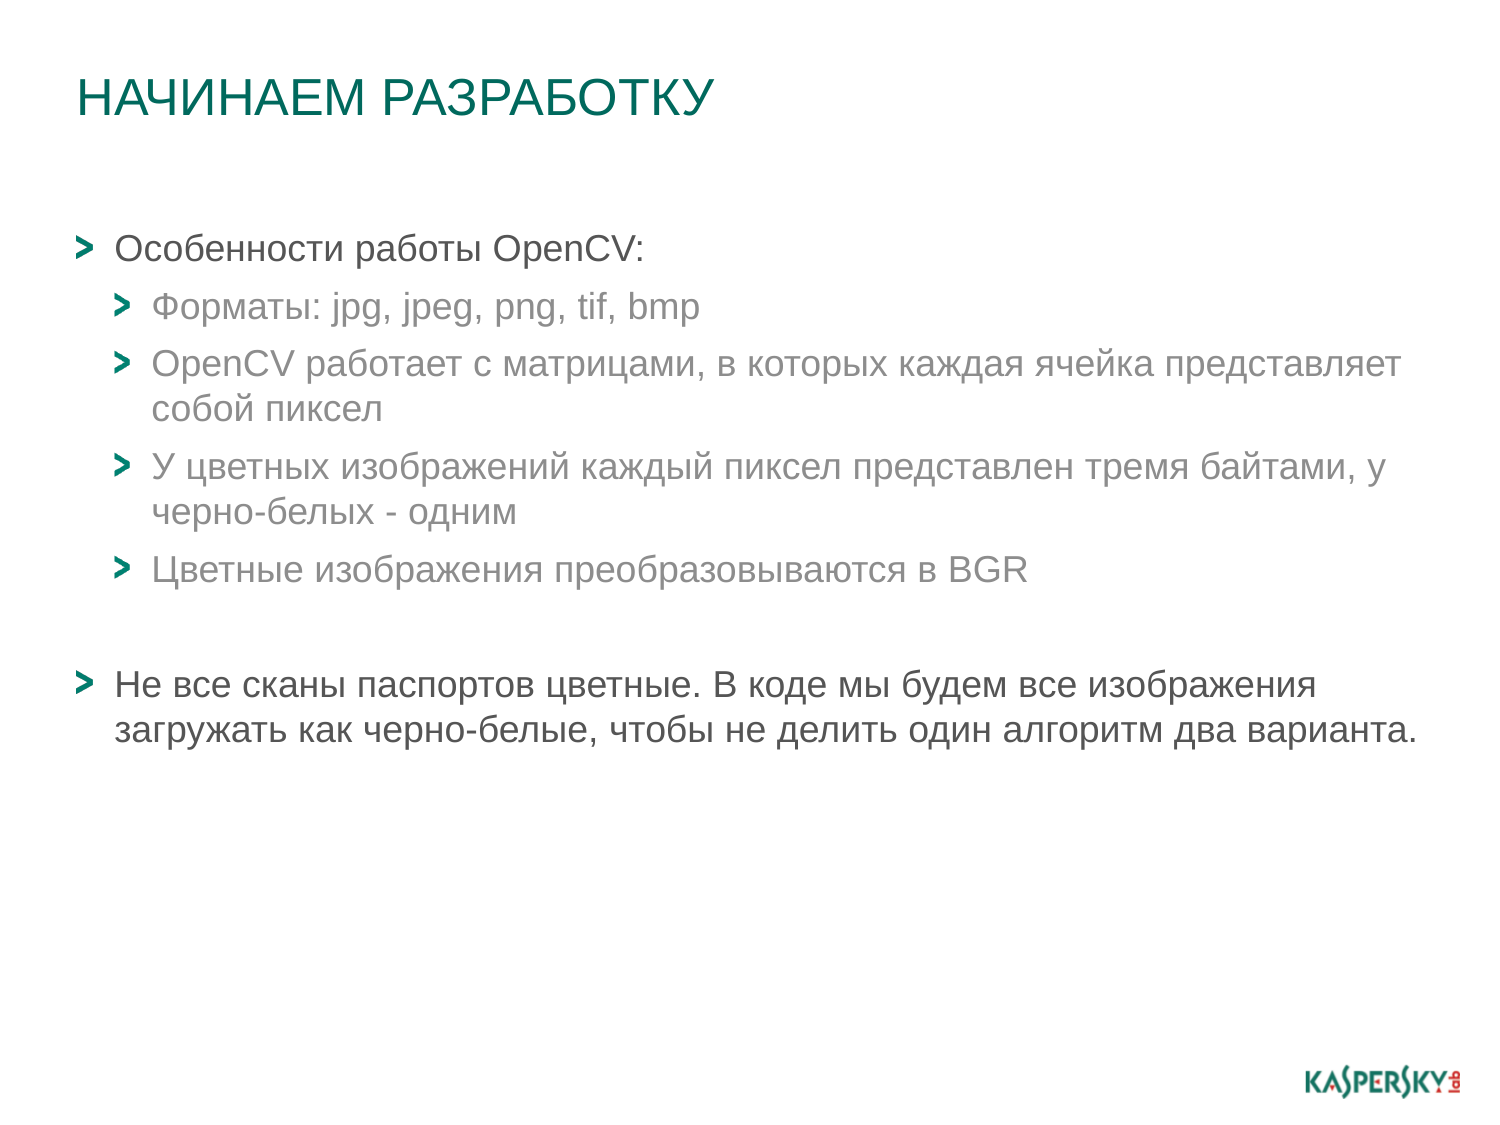

# Начинаем разработку
Особенности работы OpenCV:
Форматы: jpg, jpeg, png, tif, bmp
OpenCV работает с матрицами, в которых каждая ячейка представляет собой пиксел
У цветных изображений каждый пиксел представлен тремя байтами, у черно-белых - одним
Цветные изображения преобразовываются в BGR

Не все сканы паспортов цветные. В коде мы будем все изображения загружать как черно-белые, чтобы не делить один алгоритм два варианта.